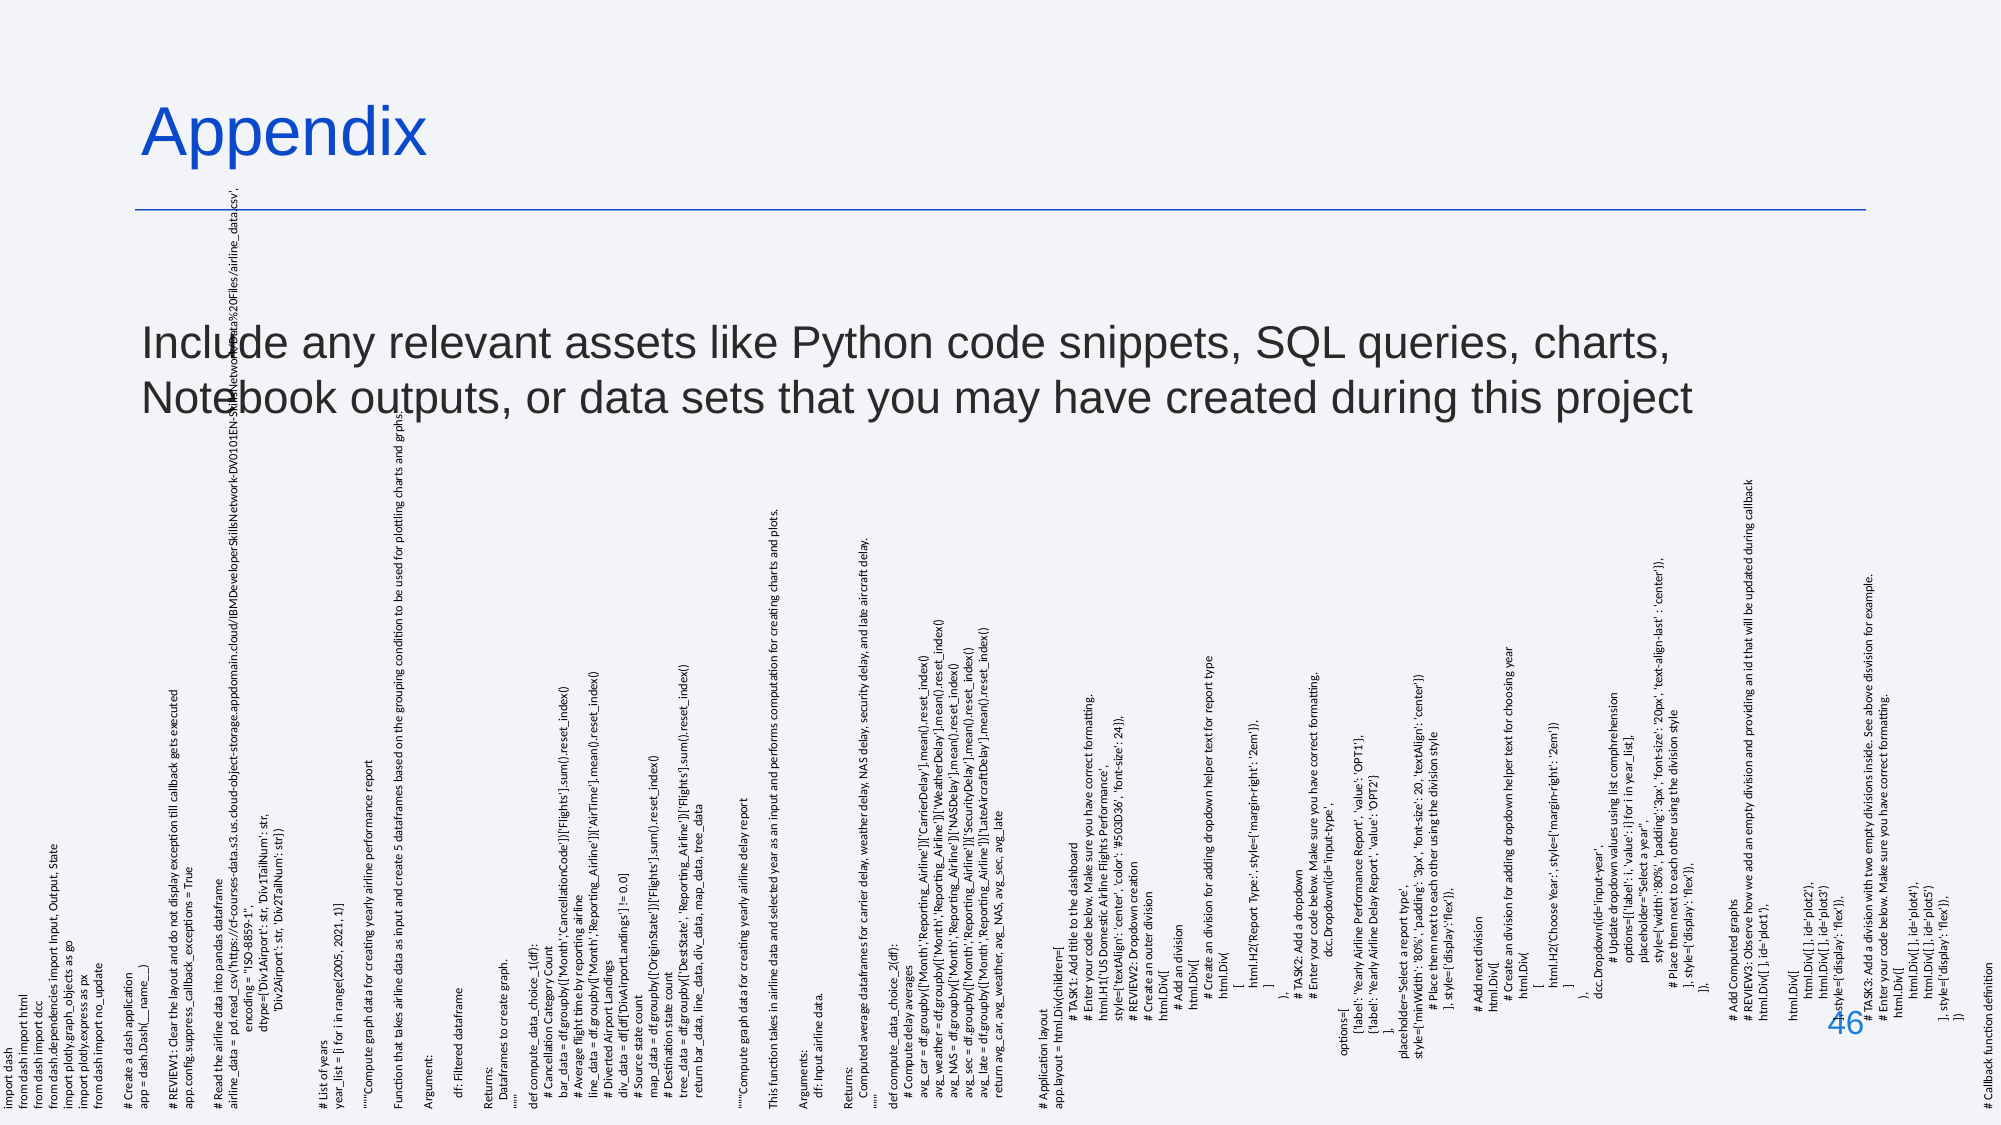

# Import required libraries
import pandas as pd
import dash
from dash import html
from dash import dcc
from dash.dependencies import Input, Output, State
import plotly.graph_objects as go
import plotly.express as px
from dash import no_update

# Create a dash application
app = dash.Dash(__name__)

# REVIEW1: Clear the layout and do not display exception till callback gets executed
app.config.suppress_callback_exceptions = True

# Read the airline data into pandas dataframe
airline_data =  pd.read_csv('https://cf-courses-data.s3.us.cloud-object-storage.appdomain.cloud/IBMDeveloperSkillsNetwork-DV0101EN-SkillsNetwork/Data%20Files/airline_data.csv',
                            encoding = "ISO-8859-1",
                            dtype={'Div1Airport': str, 'Div1TailNum': str,
                                   'Div2Airport': str, 'Div2TailNum': str})

# List of years
year_list = [i for i in range(2005, 2021, 1)]

"""Compute graph data for creating yearly airline performance report

Function that takes airline data as input and create 5 dataframes based on the grouping condition to be used for plottling charts and grphs.

Argument:

    df: Filtered dataframe

Returns:
   Dataframes to create graph.
"""
def compute_data_choice_1(df):
    # Cancellation Category Count
    bar_data = df.groupby(['Month','CancellationCode'])['Flights'].sum().reset_index()
    # Average flight time by reporting airline
    line_data = df.groupby(['Month','Reporting_Airline'])['AirTime'].mean().reset_index()
    # Diverted Airport Landings
    div_data = df[df['DivAirportLandings'] != 0.0]
    # Source state count
    map_data = df.groupby(['OriginState'])['Flights'].sum().reset_index()
    # Destination state count
    tree_data = df.groupby(['DestState', 'Reporting_Airline'])['Flights'].sum().reset_index()
    return bar_data, line_data, div_data, map_data, tree_data

"""Compute graph data for creating yearly airline delay report

This function takes in airline data and selected year as an input and performs computation for creating charts and plots.

Arguments:
    df: Input airline data.

Returns:
    Computed average dataframes for carrier delay, weather delay, NAS delay, security delay, and late aircraft delay.
"""
def compute_data_choice_2(df):
    # Compute delay averages
    avg_car = df.groupby(['Month','Reporting_Airline'])['CarrierDelay'].mean().reset_index()
    avg_weather = df.groupby(['Month','Reporting_Airline'])['WeatherDelay'].mean().reset_index()
    avg_NAS = df.groupby(['Month','Reporting_Airline'])['NASDelay'].mean().reset_index()
    avg_sec = df.groupby(['Month','Reporting_Airline'])['SecurityDelay'].mean().reset_index()
    avg_late = df.groupby(['Month','Reporting_Airline'])['LateAircraftDelay'].mean().reset_index()
    return avg_car, avg_weather, avg_NAS, avg_sec, avg_late

# Application layout
app.layout = html.Div(children=[
                                # TASK1: Add title to the dashboard
                                # Enter your code below. Make sure you have correct formatting.
                                html.H1('US Domestic Airline Flights Performance',
                                style={'textAlign': 'center', 'color': '#503D36', 'font-size': 24}),
                                # REVIEW2: Dropdown creation
                                # Create an outer division
                                html.Div([
                                    # Add an division
                                    html.Div([
                                        # Create an division for adding dropdown helper text for report type
                                        html.Div(
                                            [
                                            html.H2('Report Type:', style={'margin-right': '2em'}),
                                            ]
                                        ),
                                        # TASK2: Add a dropdown
                                        # Enter your code below. Make sure you have correct formatting.
                                                       dcc.Dropdown(id='input-type',
                   options=[
                           {'label': 'Yearly Airline Performance Report', 'value': 'OPT1'},
                           {'label': 'Yearly Airline Delay Report', 'value': 'OPT2'}
                           ],
                  placeholder='Select a report type',
                  style={'minWidth': '80%', 'padding': '3px', 'font-size': 20, 'textAlign': 'center'})
                                    # Place them next to each other using the division style
                                    ], style={'display':'flex'}),

                                   # Add next division
                                   html.Div([
                                       # Create an division for adding dropdown helper text for choosing year
                                        html.Div(
                                            [
                                            html.H2('Choose Year:', style={'margin-right': '2em'})
                                            ]
                                        ),
                                        dcc.Dropdown(id='input-year',
                                                     # Update dropdown values using list comphrehension
                                                     options=[{'label': i, 'value': i} for i in year_list],
                                                     placeholder="Select a year",
                                                     style={'width':'80%', 'padding':'3px', 'font-size': '20px', 'text-align-last' : 'center'}),
                                            # Place them next to each other using the division style
                                            ], style={'display': 'flex'}),
                                          ]),

                                # Add Computed graphs
                                # REVIEW3: Observe how we add an empty division and providing an id that will be updated during callback
                                html.Div([ ], id='plot1'),

                                html.Div([
                                        html.Div([ ], id='plot2'),
                                        html.Div([ ], id='plot3')
                                ], style={'display': 'flex'}),

                                # TASK3: Add a division with two empty divisions inside. See above disvision for example.
                                # Enter your code below. Make sure you have correct formatting.
                                 html.Div([
                                        html.Div([ ], id='plot4'),
                                        html.Div([ ], id='plot5')
                                ], style={'display': 'flex'}),
                                ])

# Callback function definition

Appendix
Include any relevant assets like Python code snippets, SQL queries, charts, Notebook outputs, or data sets that you may have created during this project
46